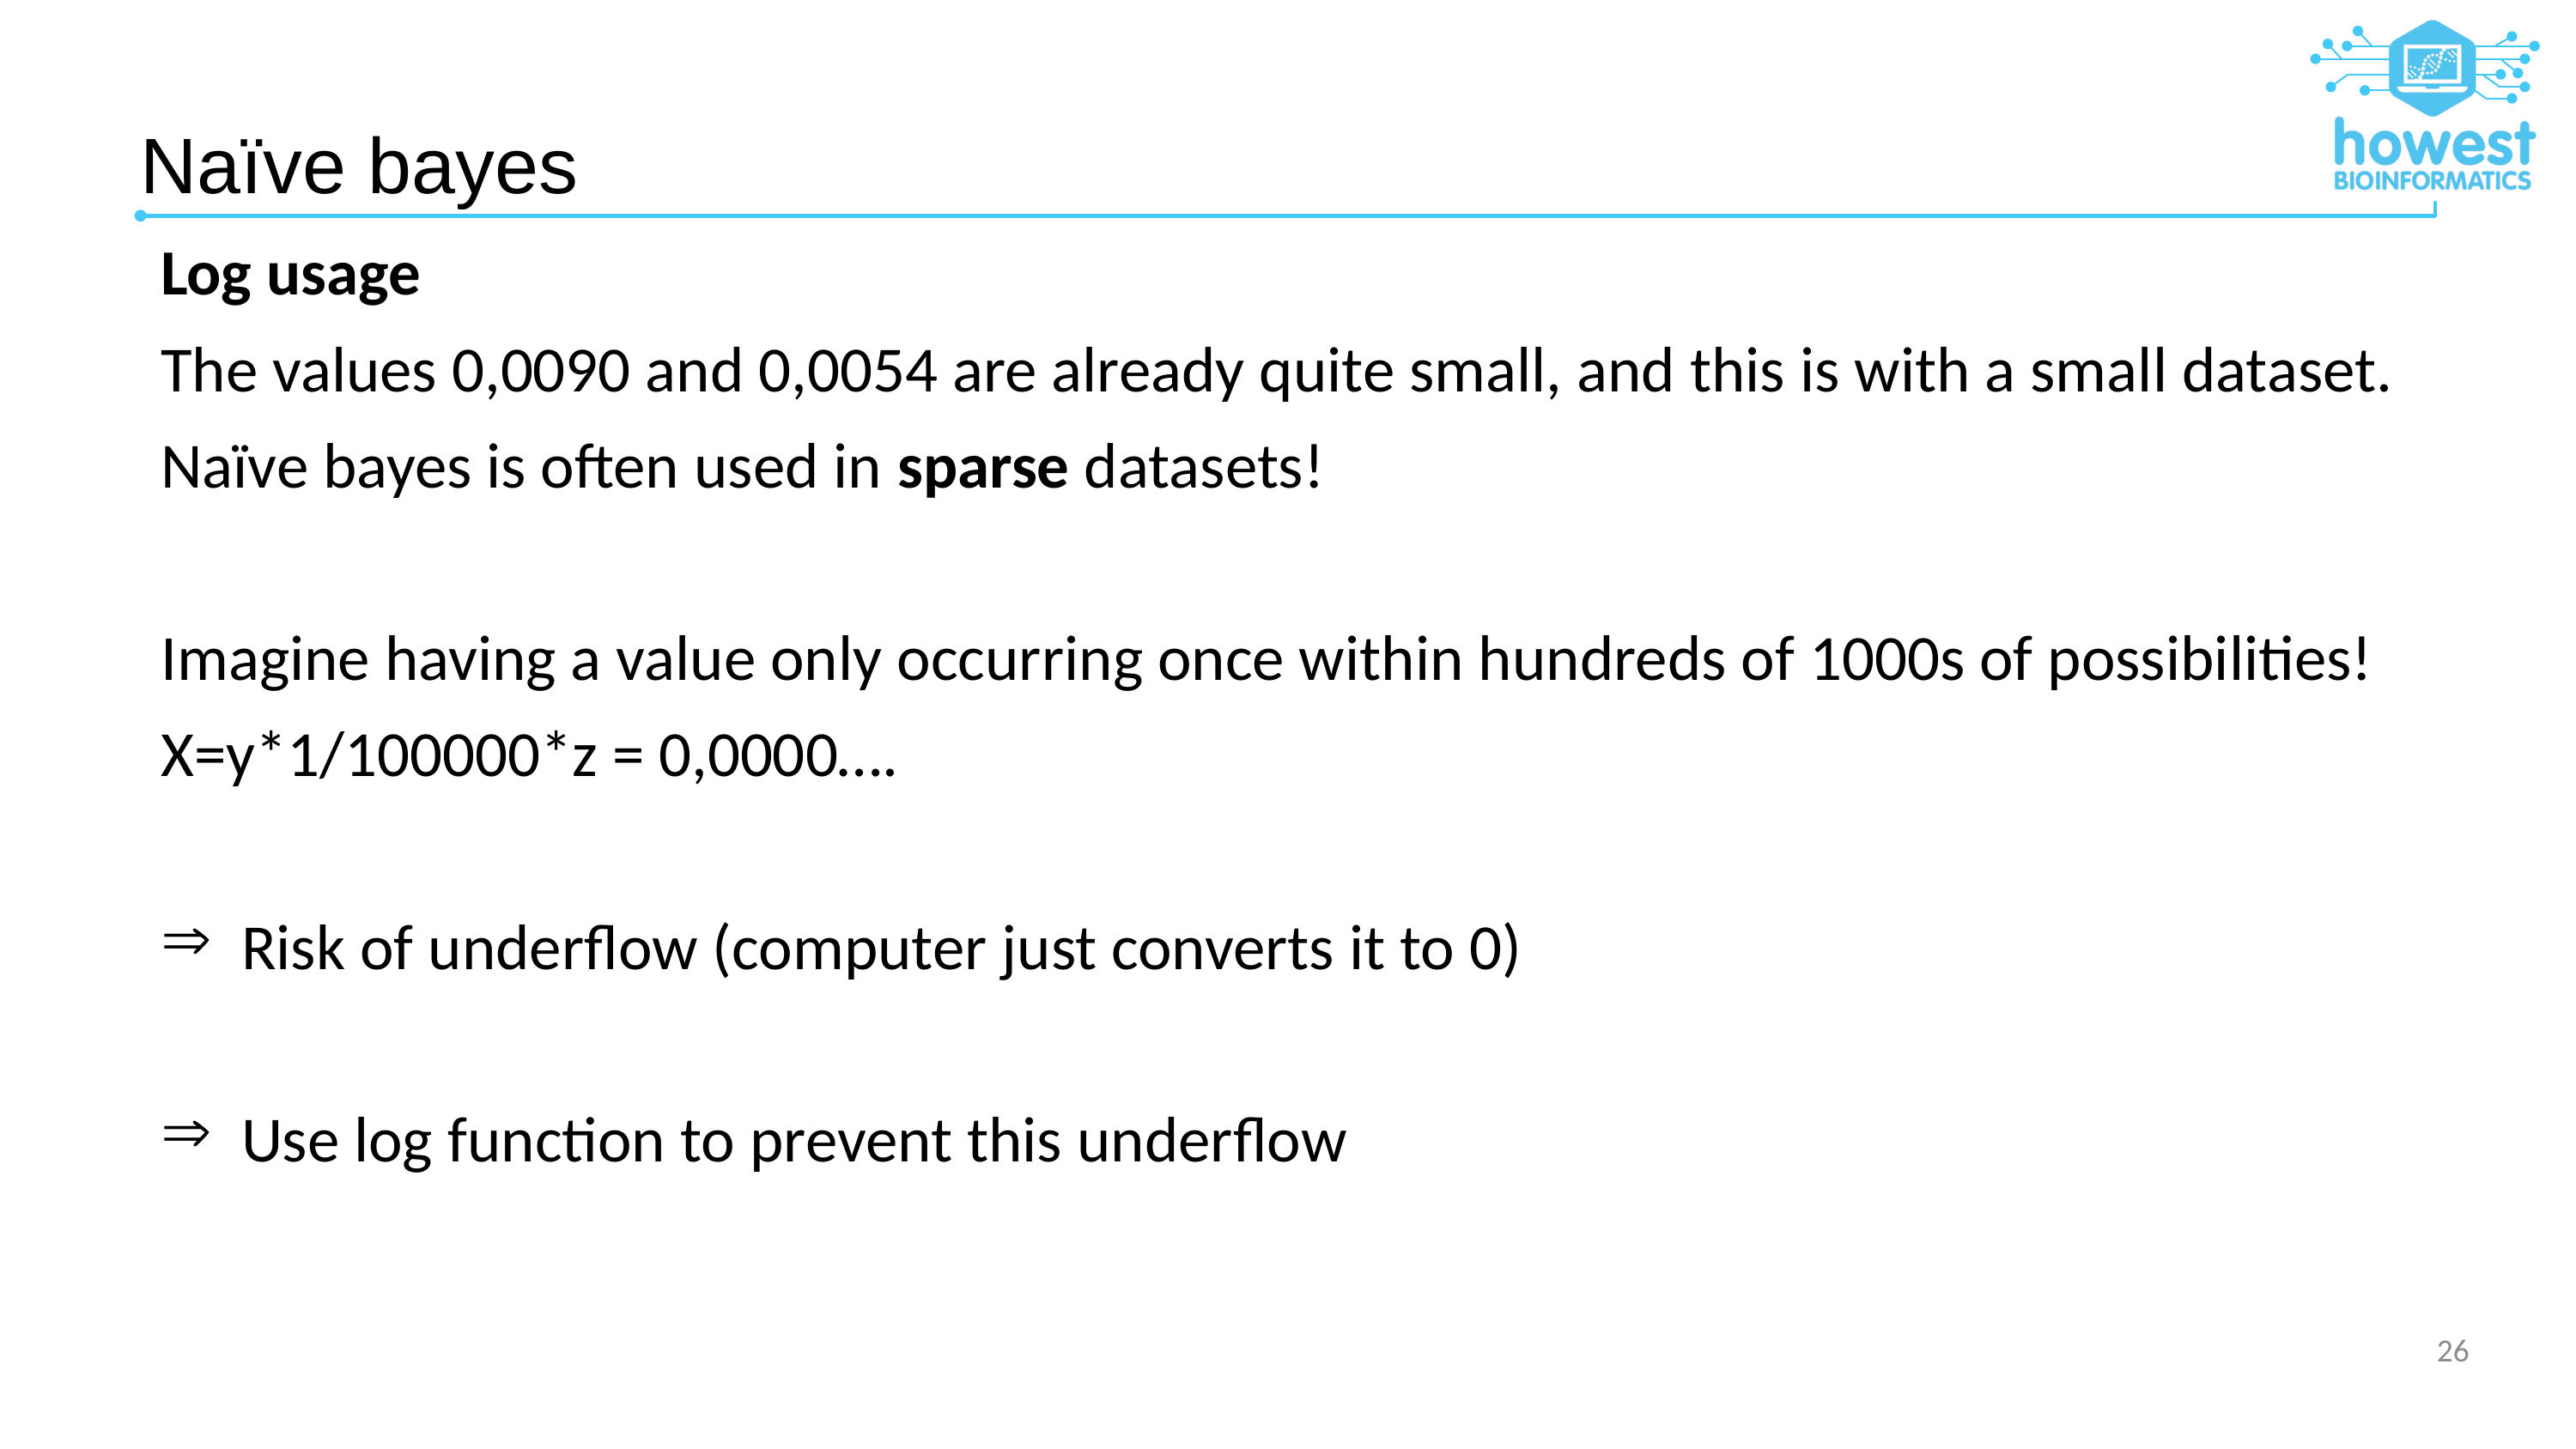

# Naïve bayes
Log usage
The values 0,0090 and 0,0054 are already quite small, and this is with a small dataset.
Naïve bayes is often used in sparse datasets!

Imagine having a value only occurring once within hundreds of 1000s of possibilities!
X=y*1/100000*z = 0,0000….

Risk of underflow (computer just converts it to 0)

Use log function to prevent this underflow

26